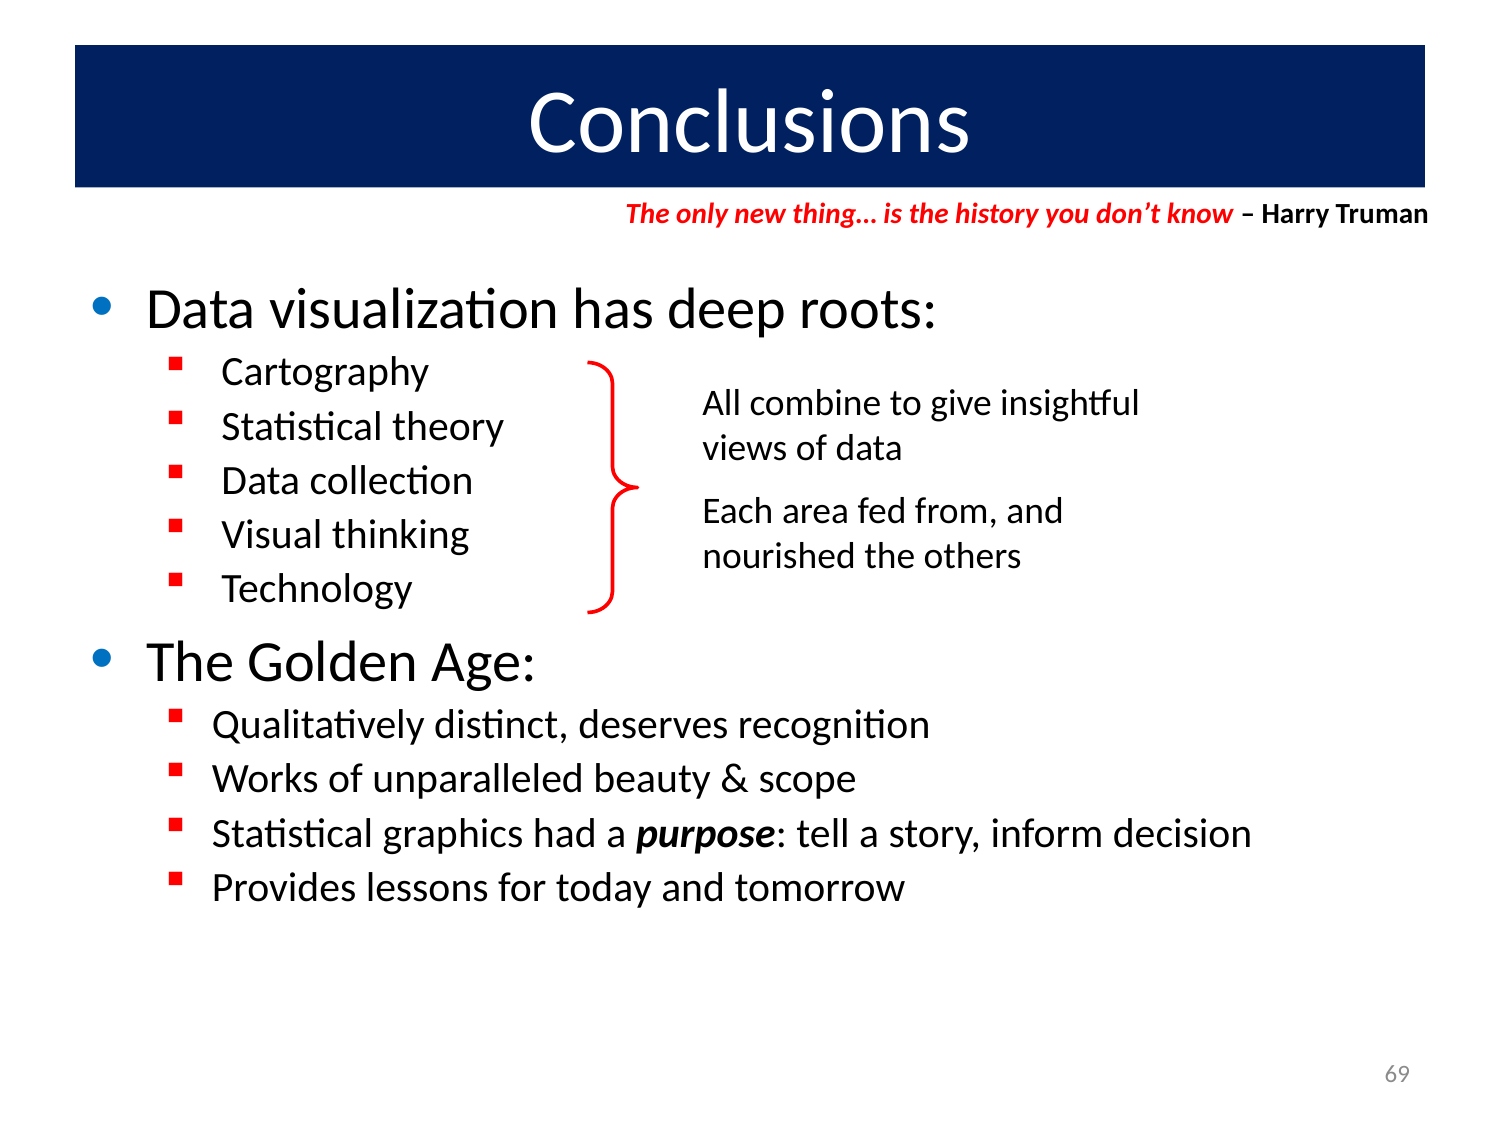

# Conclusions
The only new thing… is the history you don’t know – Harry Truman
Data visualization has deep roots:
 Cartography
 Statistical theory
 Data collection
 Visual thinking
 Technology
The Golden Age:
Qualitatively distinct, deserves recognition
Works of unparalleled beauty & scope
Statistical graphics had a purpose: tell a story, inform decision
Provides lessons for today and tomorrow

All combine to give insightful views of data
Each area fed from, and nourished the others
69